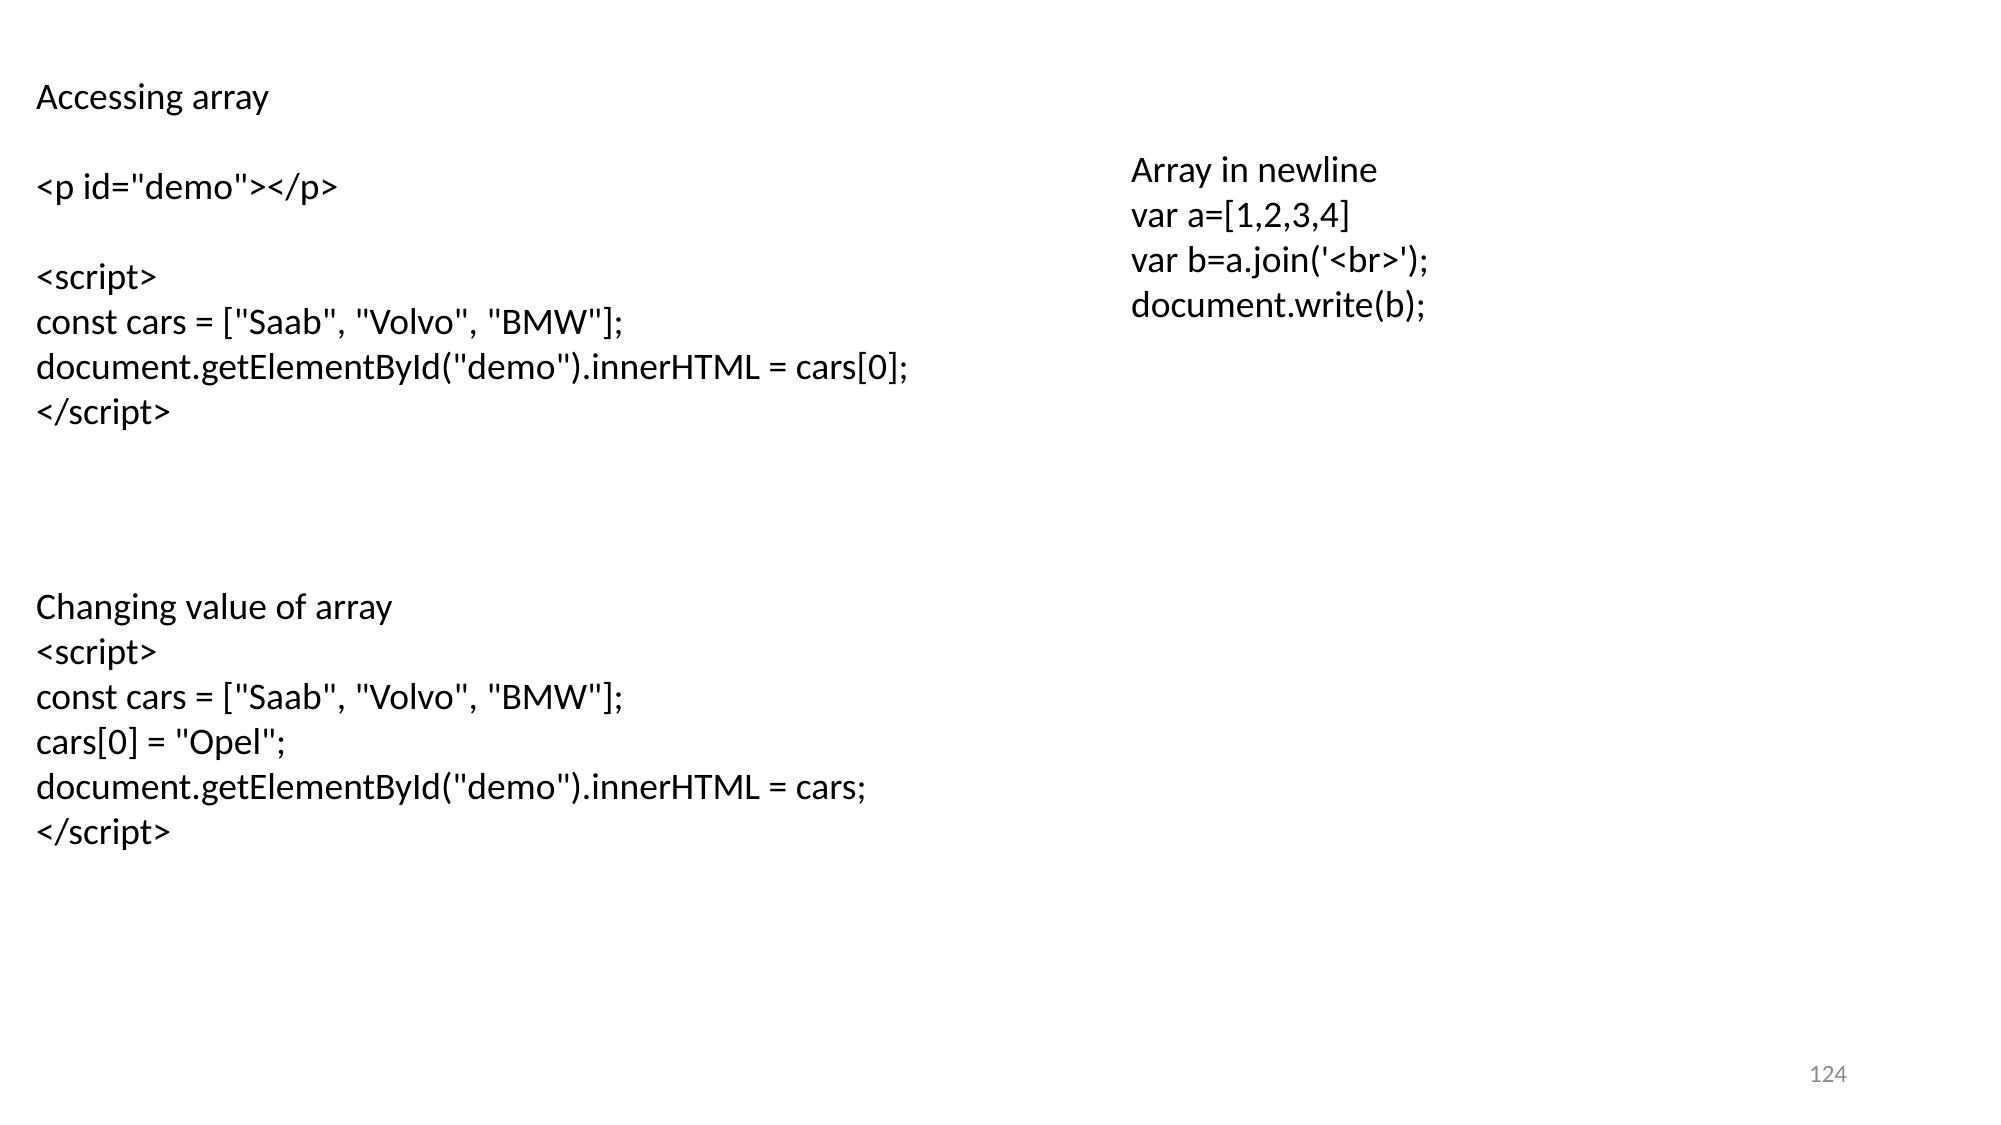

Accessing array

<p id="demo"></p>

<script>
const cars = ["Saab", "Volvo", "BMW"];
document.getElementById("demo").innerHTML = cars[0];
</script>

Array in newline
var a=[1,2,3,4]
var b=a.join('<br>');
document.write(b);
Changing value of array
<script>
const cars = ["Saab", "Volvo", "BMW"];
cars[0] = "Opel";
document.getElementById("demo").innerHTML = cars;
</script>
124